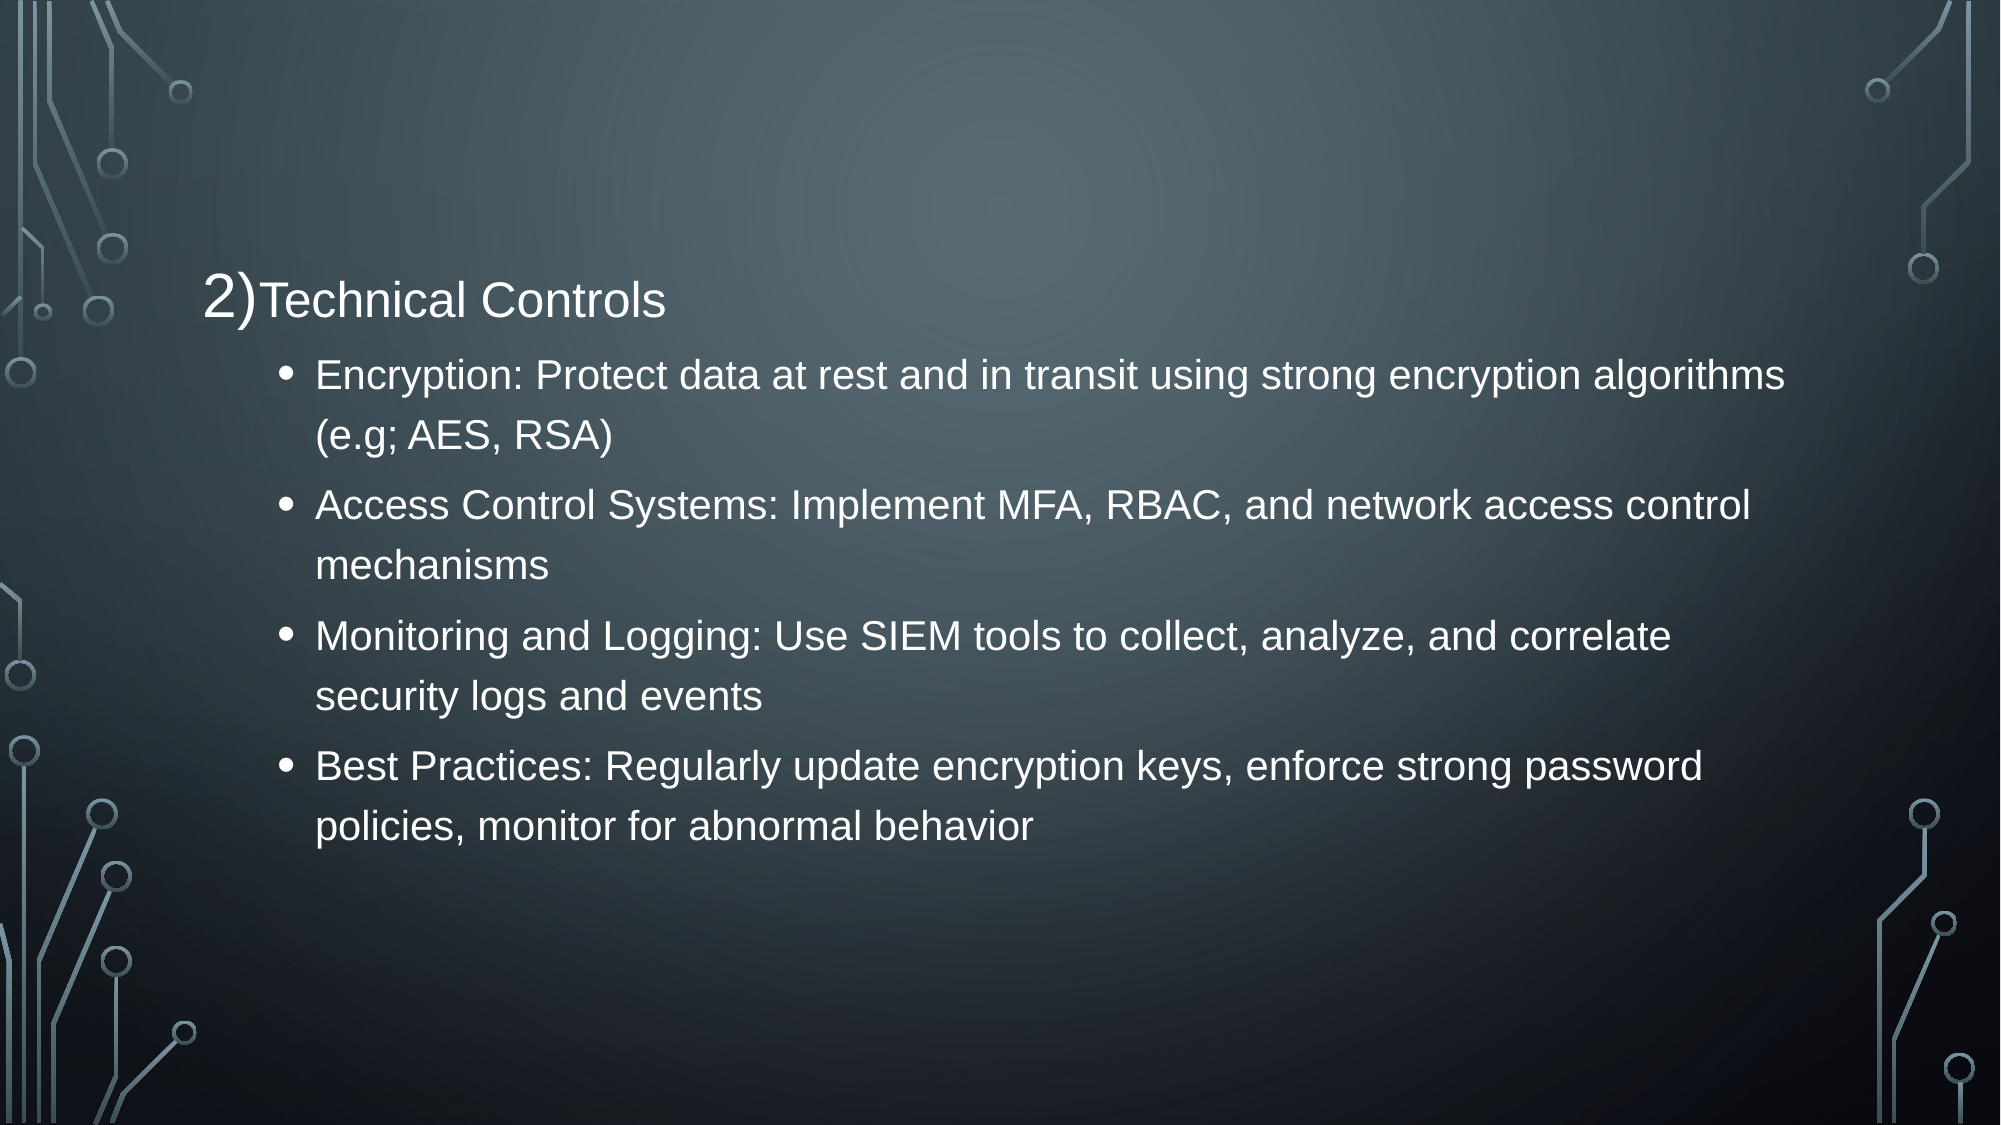

Technical Controls
Encryption: Protect data at rest and in transit using strong encryption algorithms (e.g; AES, RSA)
Access Control Systems: Implement MFA, RBAC, and network access control mechanisms
Monitoring and Logging: Use SIEM tools to collect, analyze, and correlate security logs and events
Best Practices: Regularly update encryption keys, enforce strong password policies, monitor for abnormal behavior